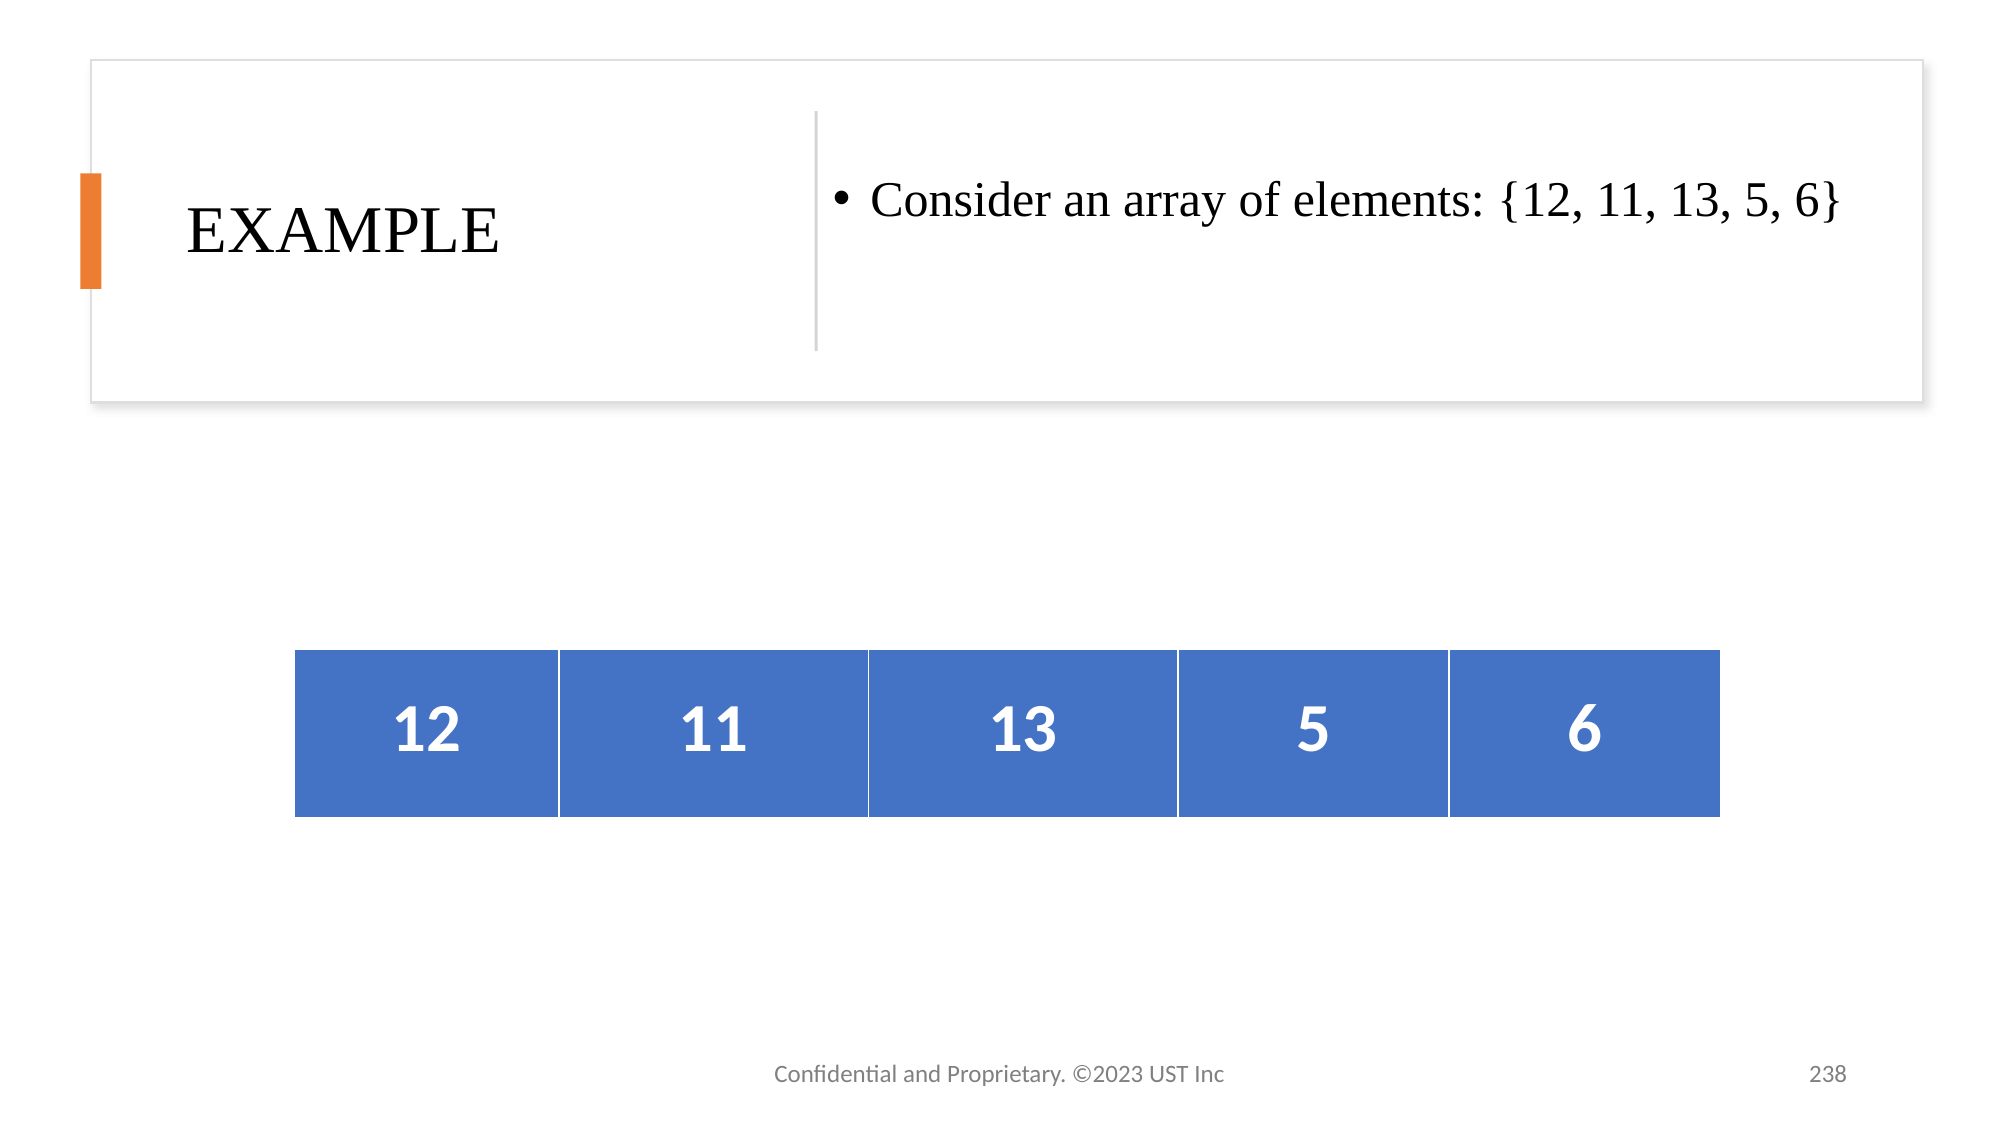

# EXAMPLE
Consider an array of elements: {12, 11, 13, 5, 6}

| 12 | 11 | 13 | 5 | 6 |
| --- | --- | --- | --- | --- |
Confidential and Proprietary. ©2023 UST Inc
238